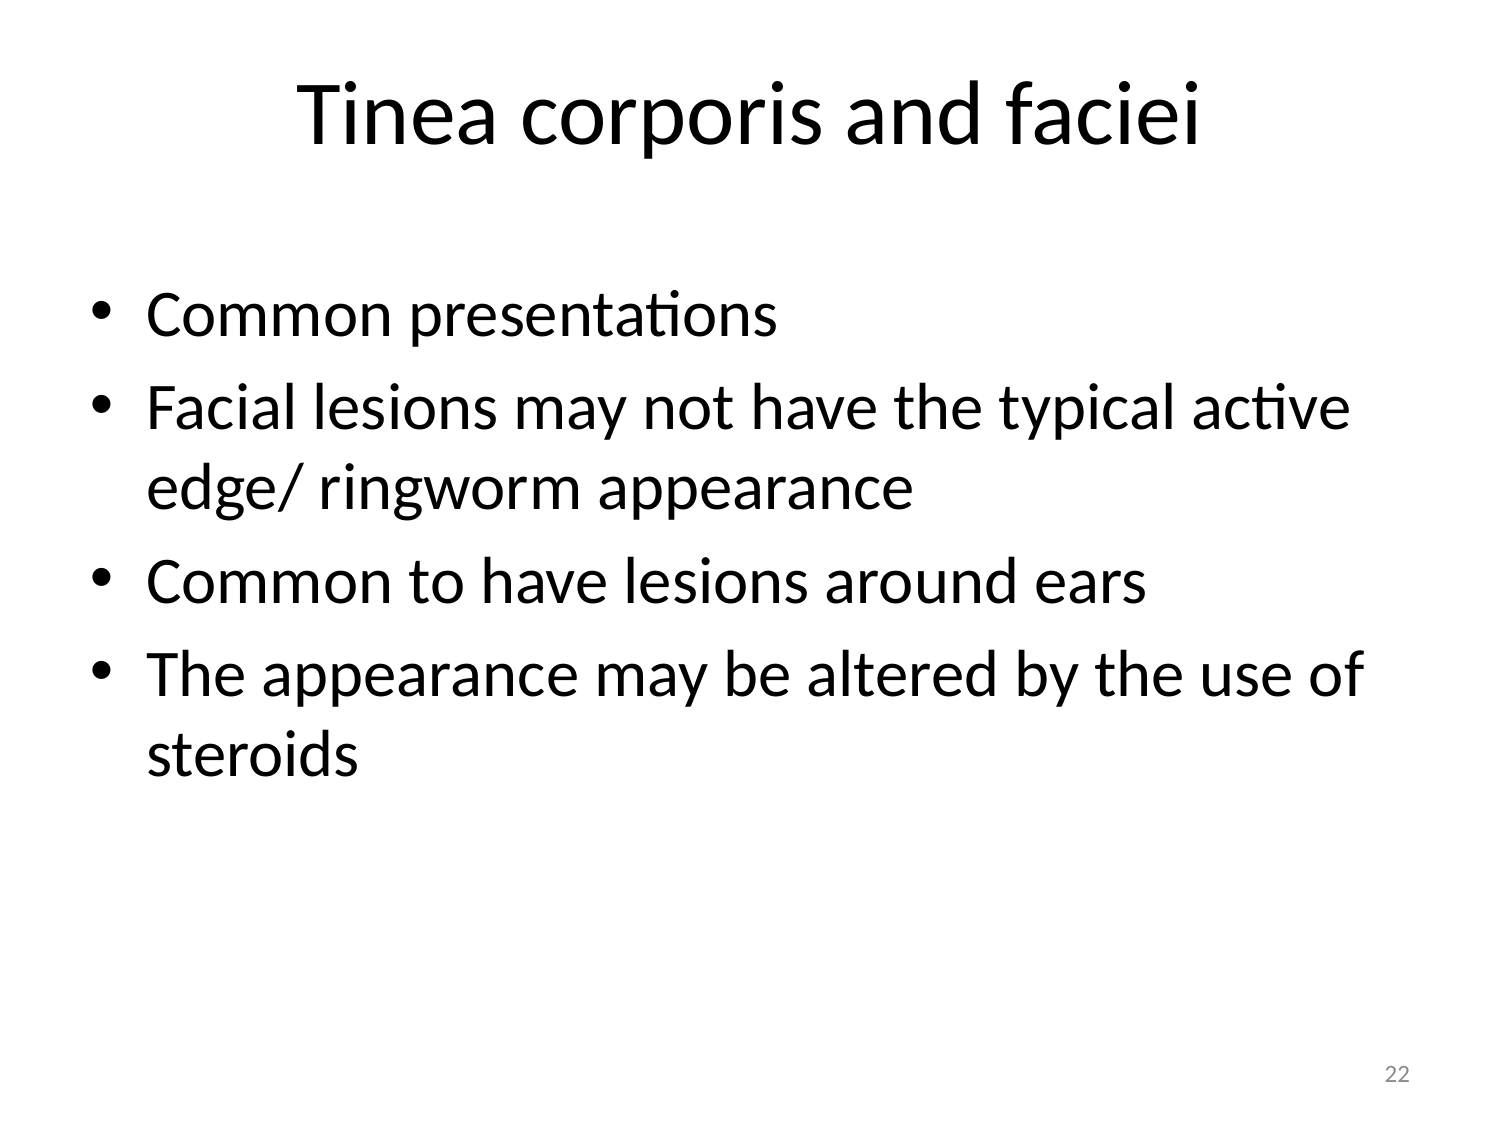

Tinea corporis and faciei
Common presentations
Facial lesions may not have the typical active edge/ ringworm appearance
Common to have lesions around ears
The appearance may be altered by the use of steroids

22